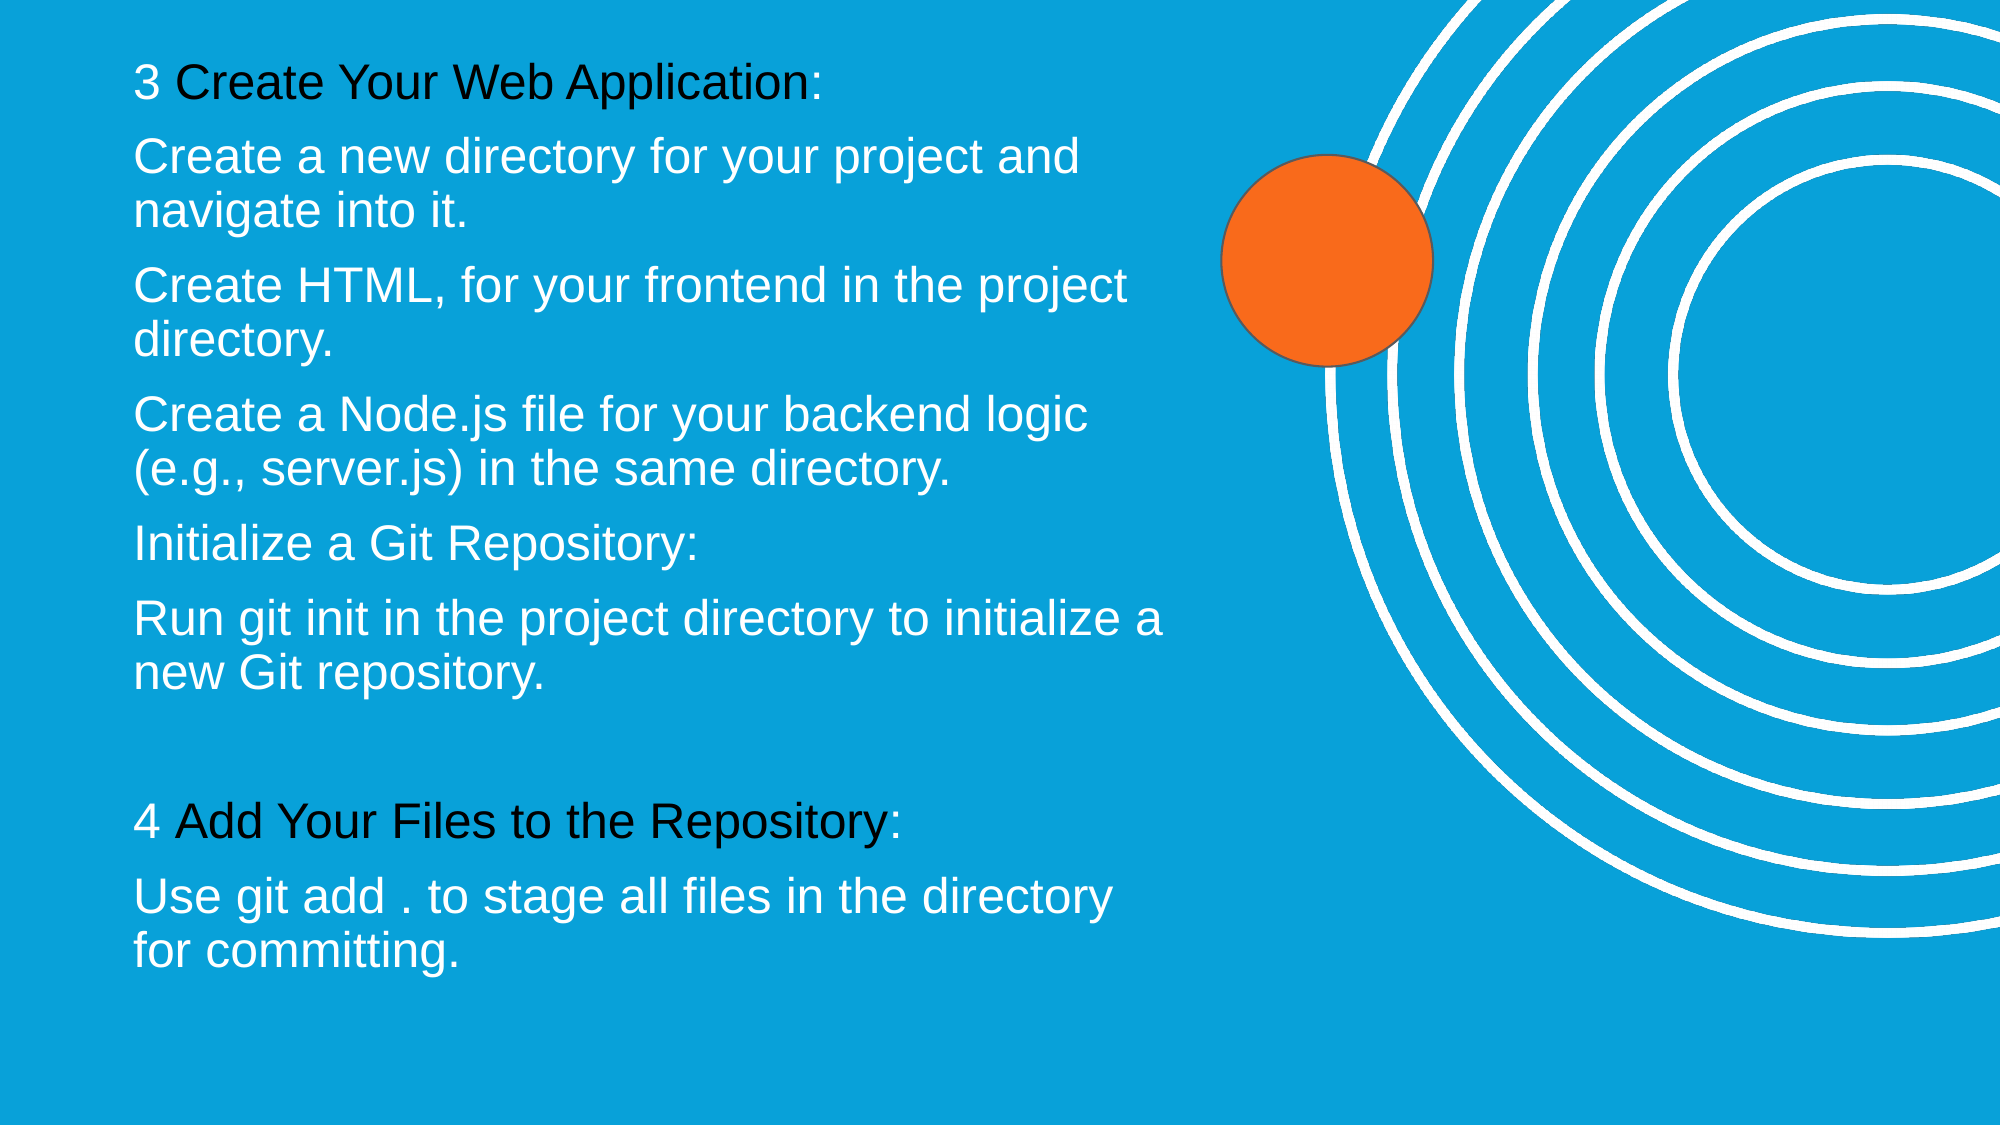

3 Create Your Web Application:
Create a new directory for your project and navigate into it.
Create HTML, for your frontend in the project directory.
Create a Node.js file for your backend logic (e.g., server.js) in the same directory.
Initialize a Git Repository:
Run git init in the project directory to initialize a new Git repository.

4 Add Your Files to the Repository:
Use git add . to stage all files in the directory for committing.